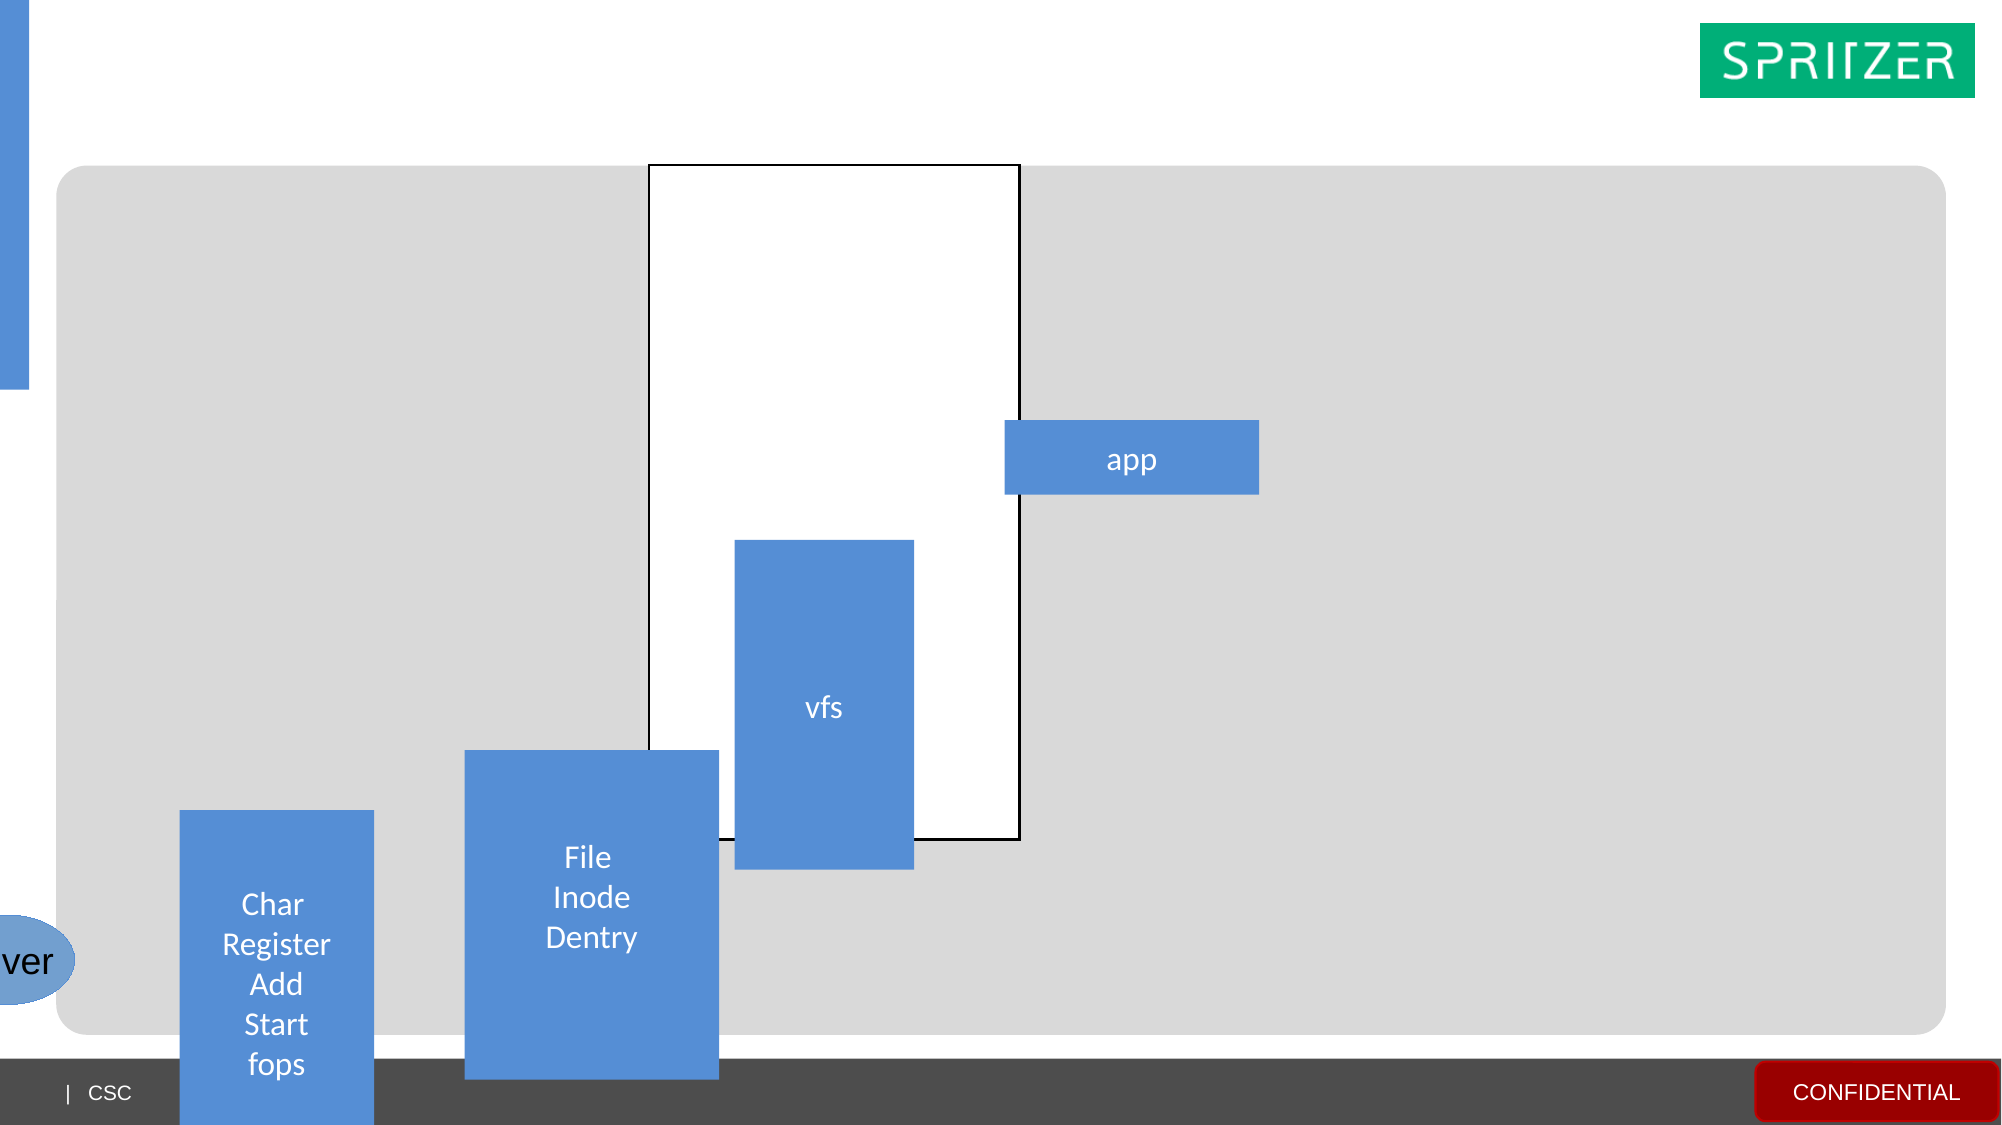

Driver module

bus
app

vfs
driver
device

File
Inode
Dentry

bus
Char
Register
Add
Start
fops

driver
device